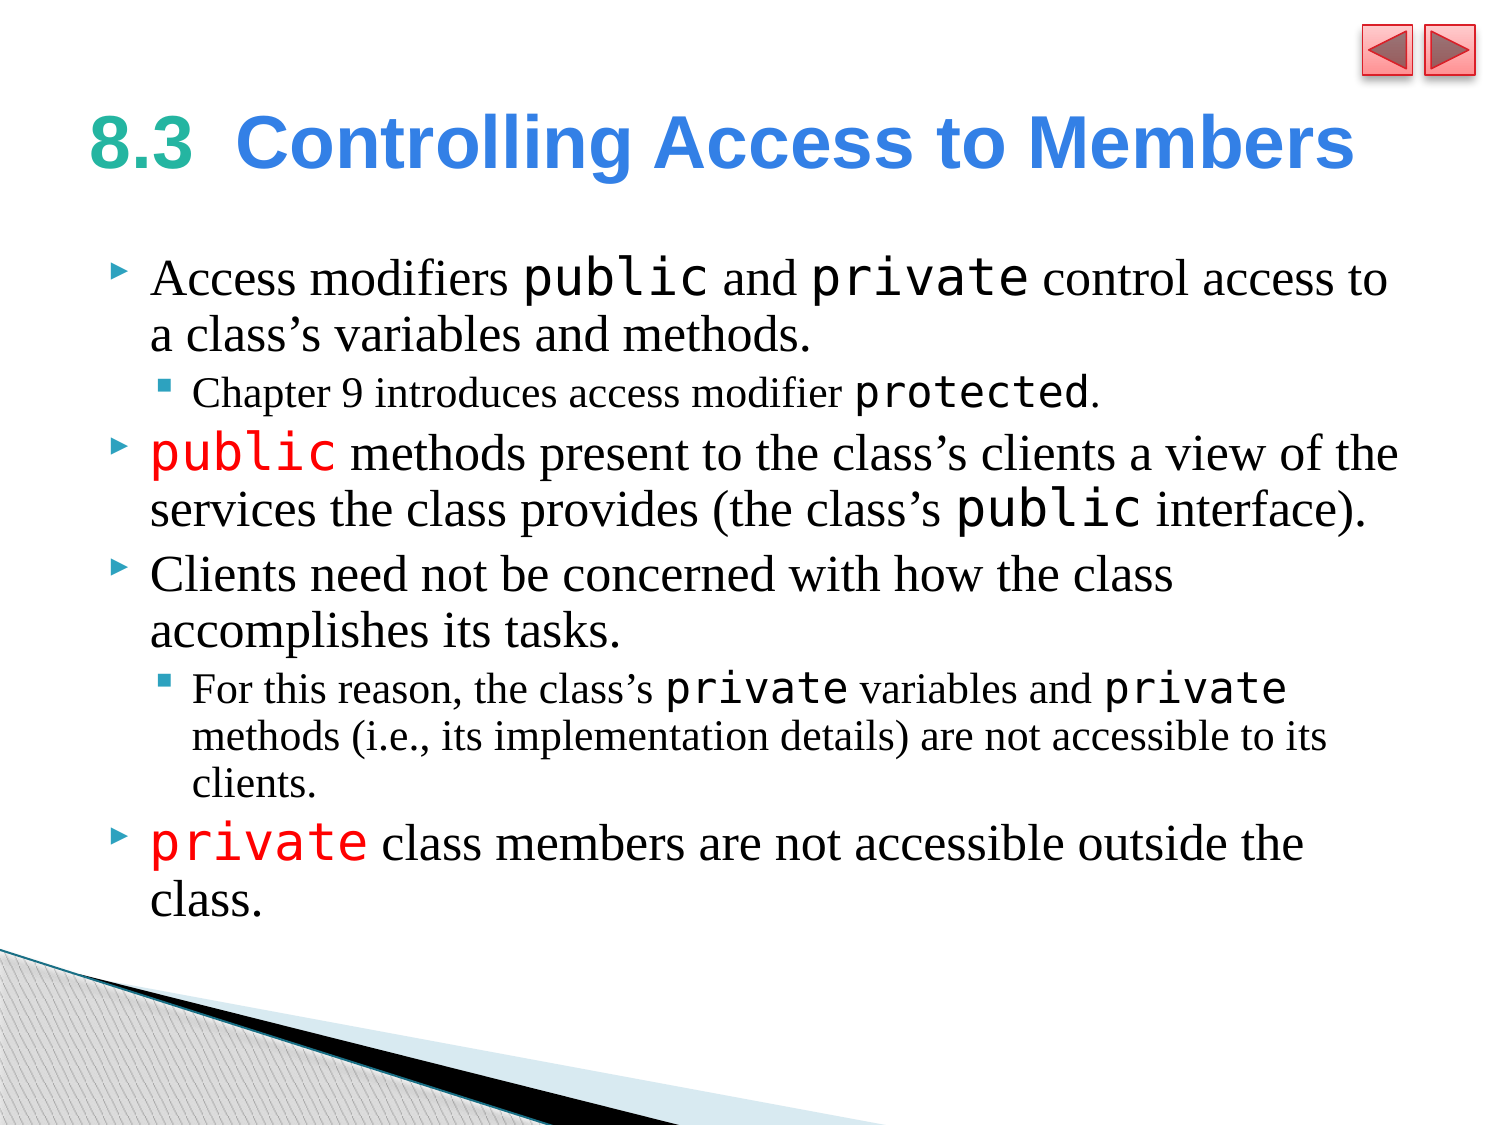

# 8.3  Controlling Access to Members
Access modifiers public and private control access to a class’s variables and methods.
Chapter 9 introduces access modifier protected.
public methods present to the class’s clients a view of the services the class provides (the class’s public interface).
Clients need not be concerned with how the class accomplishes its tasks.
For this reason, the class’s private variables and private methods (i.e., its implementation details) are not accessible to its clients.
private class members are not accessible outside the class.